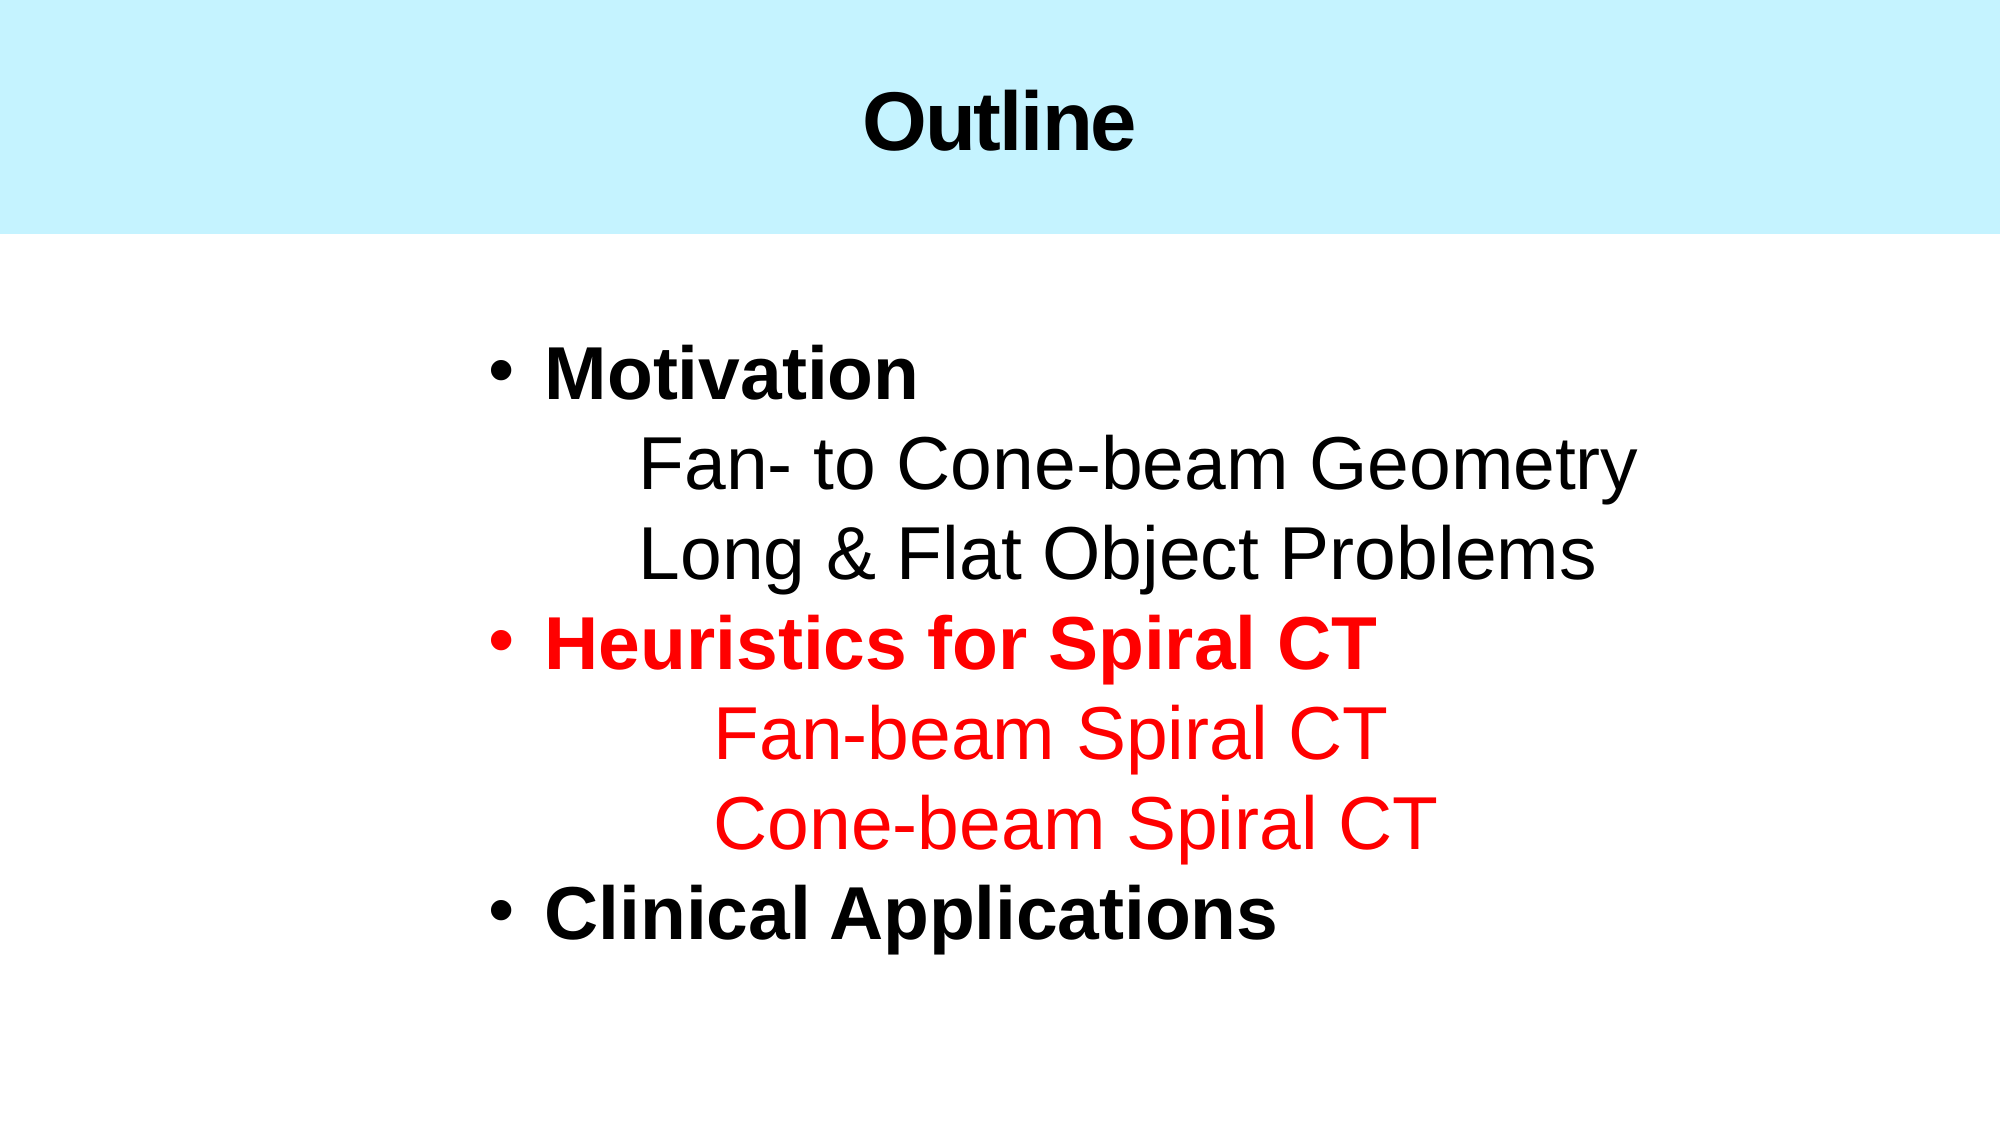

# Outline
Motivation
	Fan- to Cone-beam Geometry
	Long & Flat Object Problems
Heuristics for Spiral CT
	Fan-beam Spiral CT
	Cone-beam Spiral CT
Clinical Applications